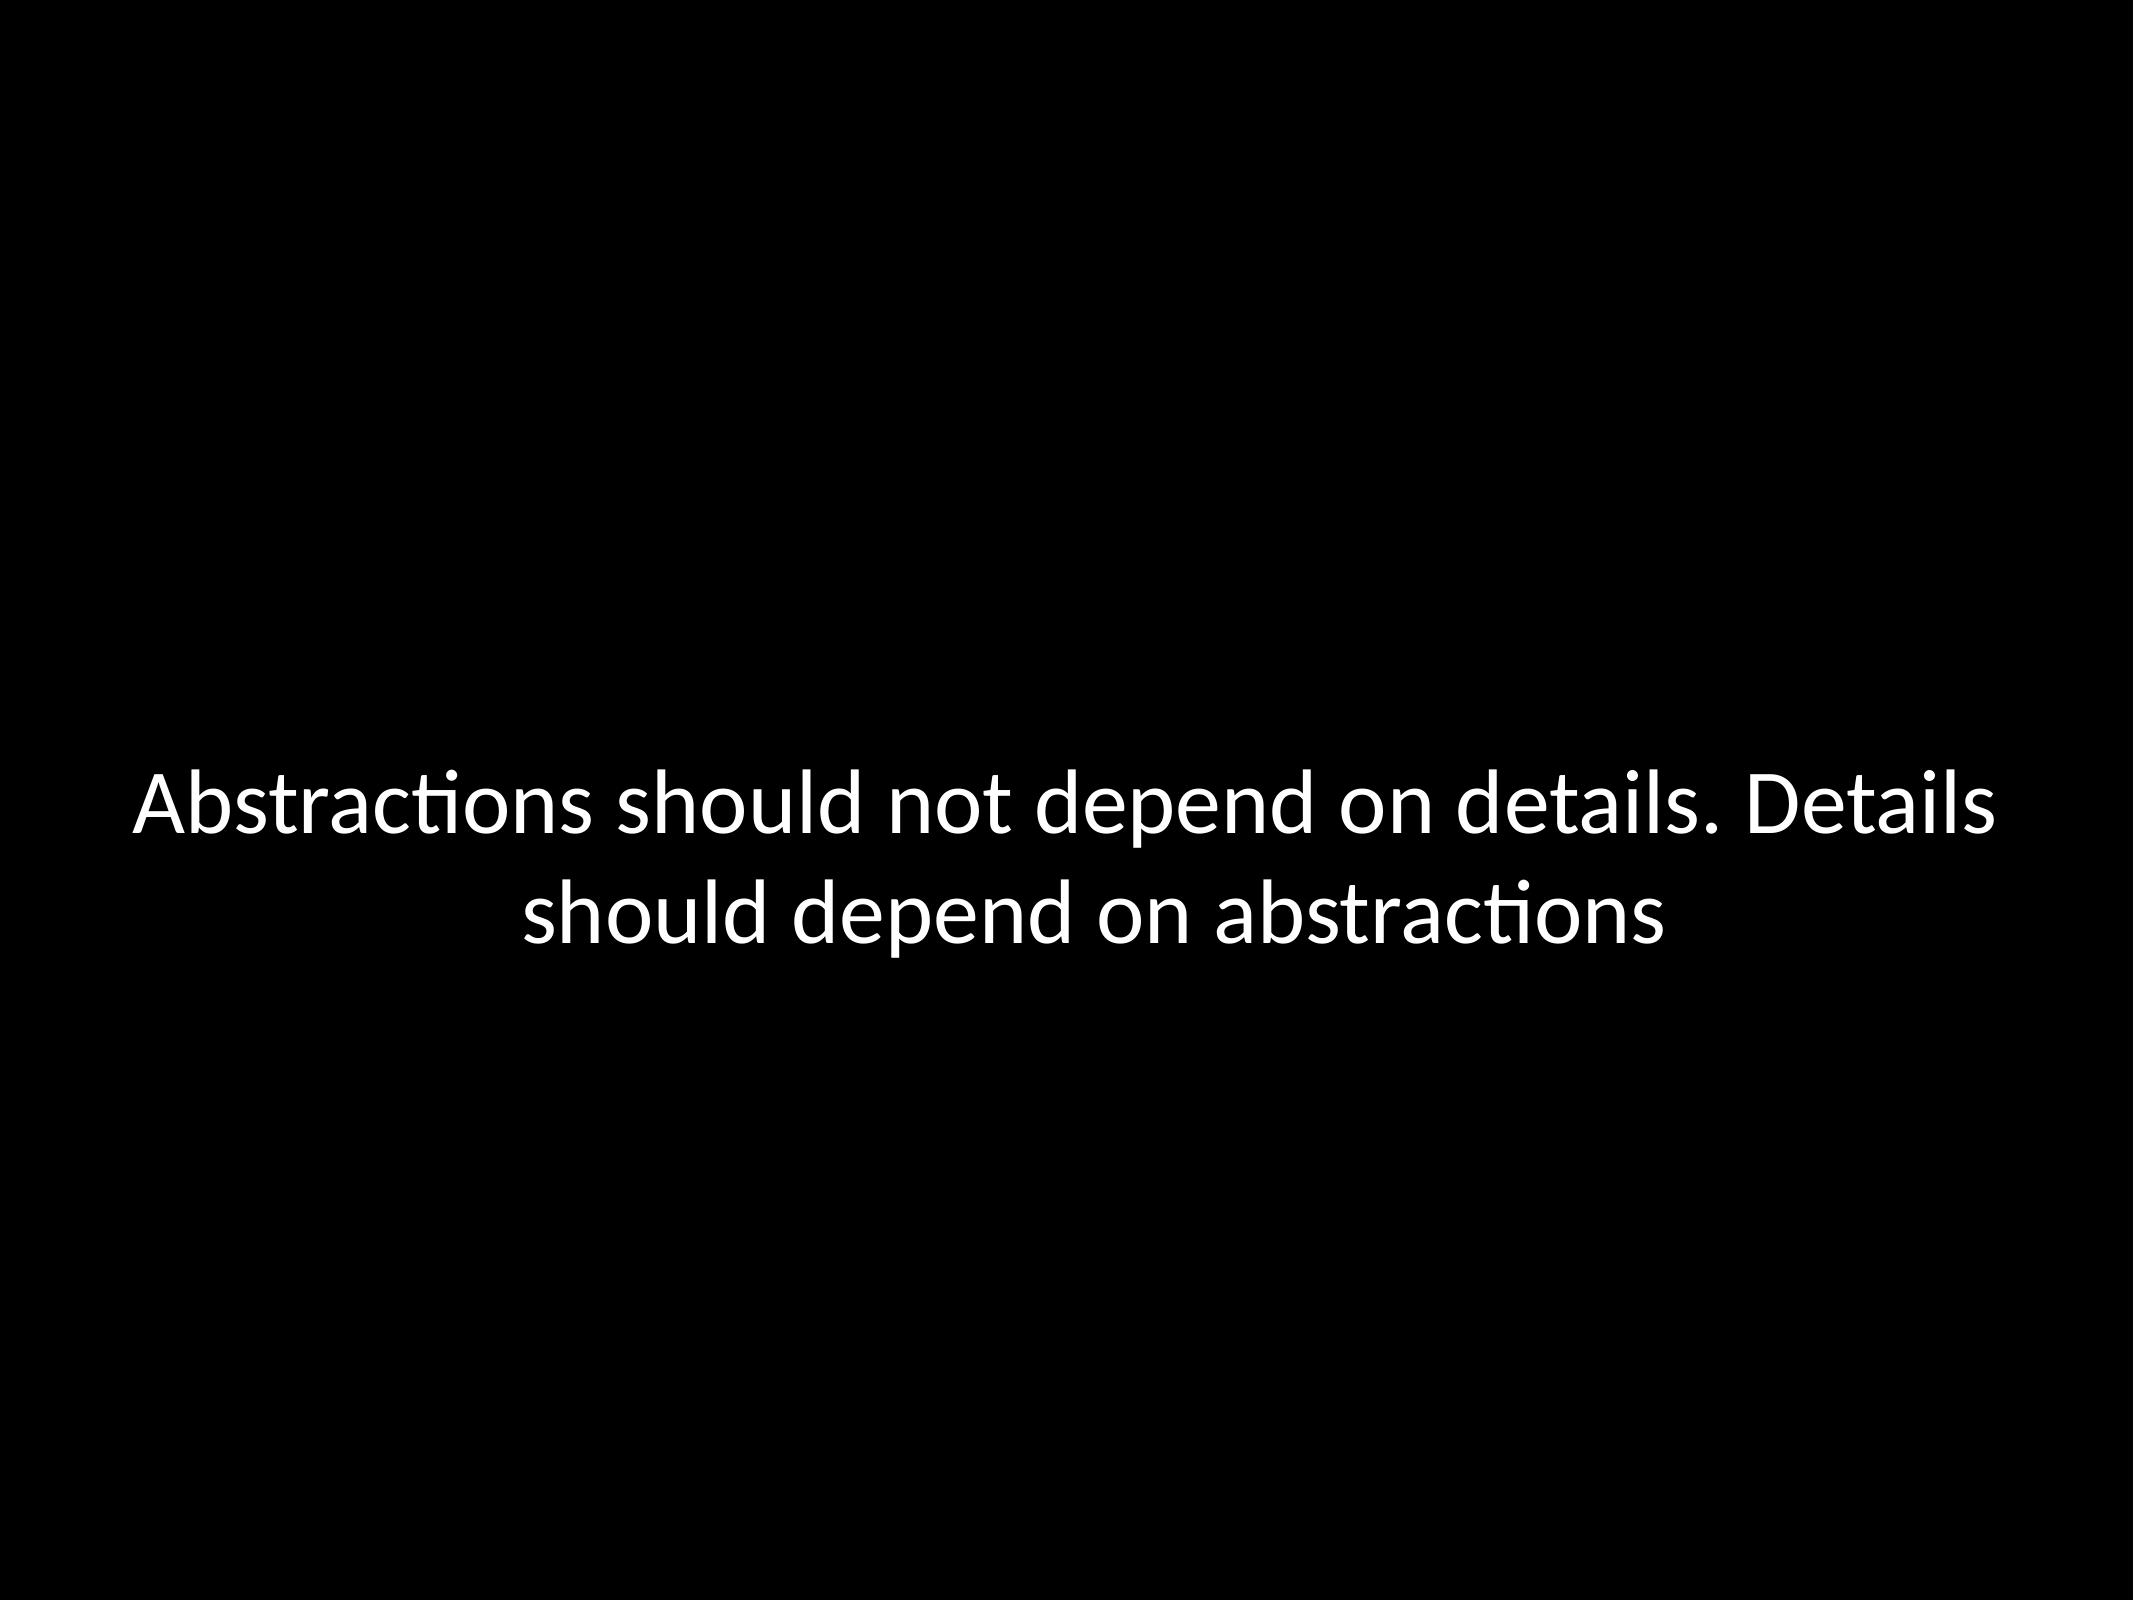

Abstractions should not depend on details. Details should depend on abstractions